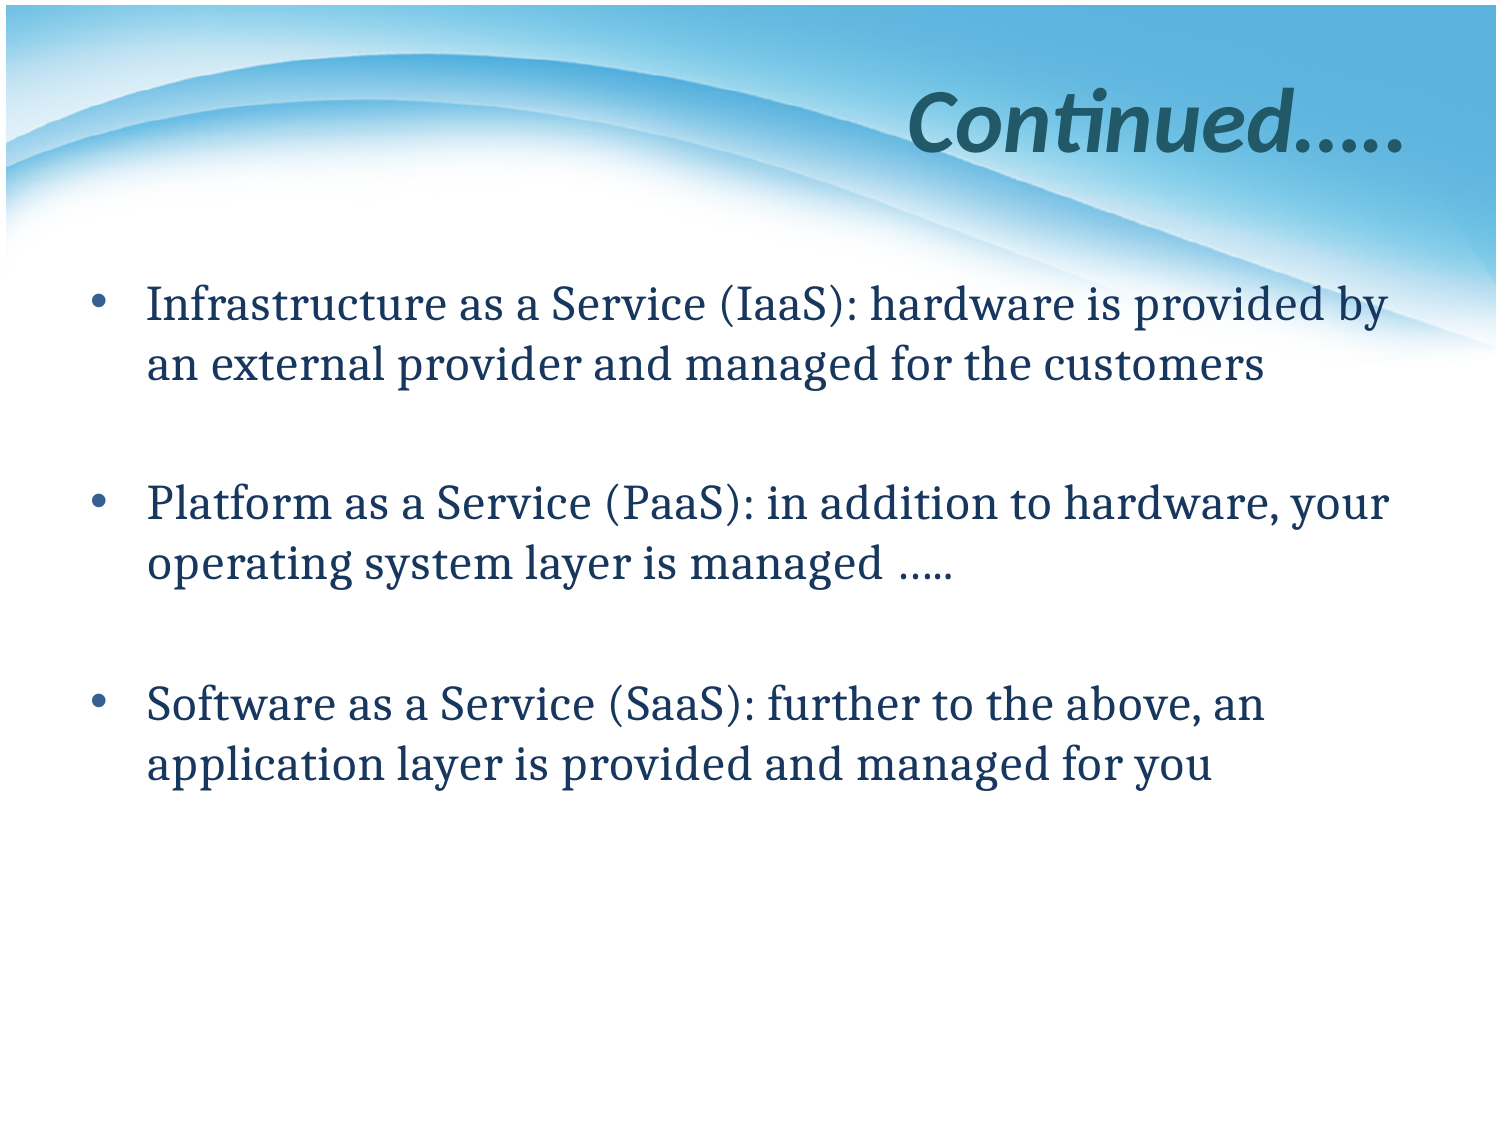

# Continued…..
Infrastructure as a Service (IaaS): hardware is provided by an external provider and managed for the customers

Platform as a Service (PaaS): in addition to hardware, your operating system layer is managed …..

Software as a Service (SaaS): further to the above, an application layer is provided and managed for you